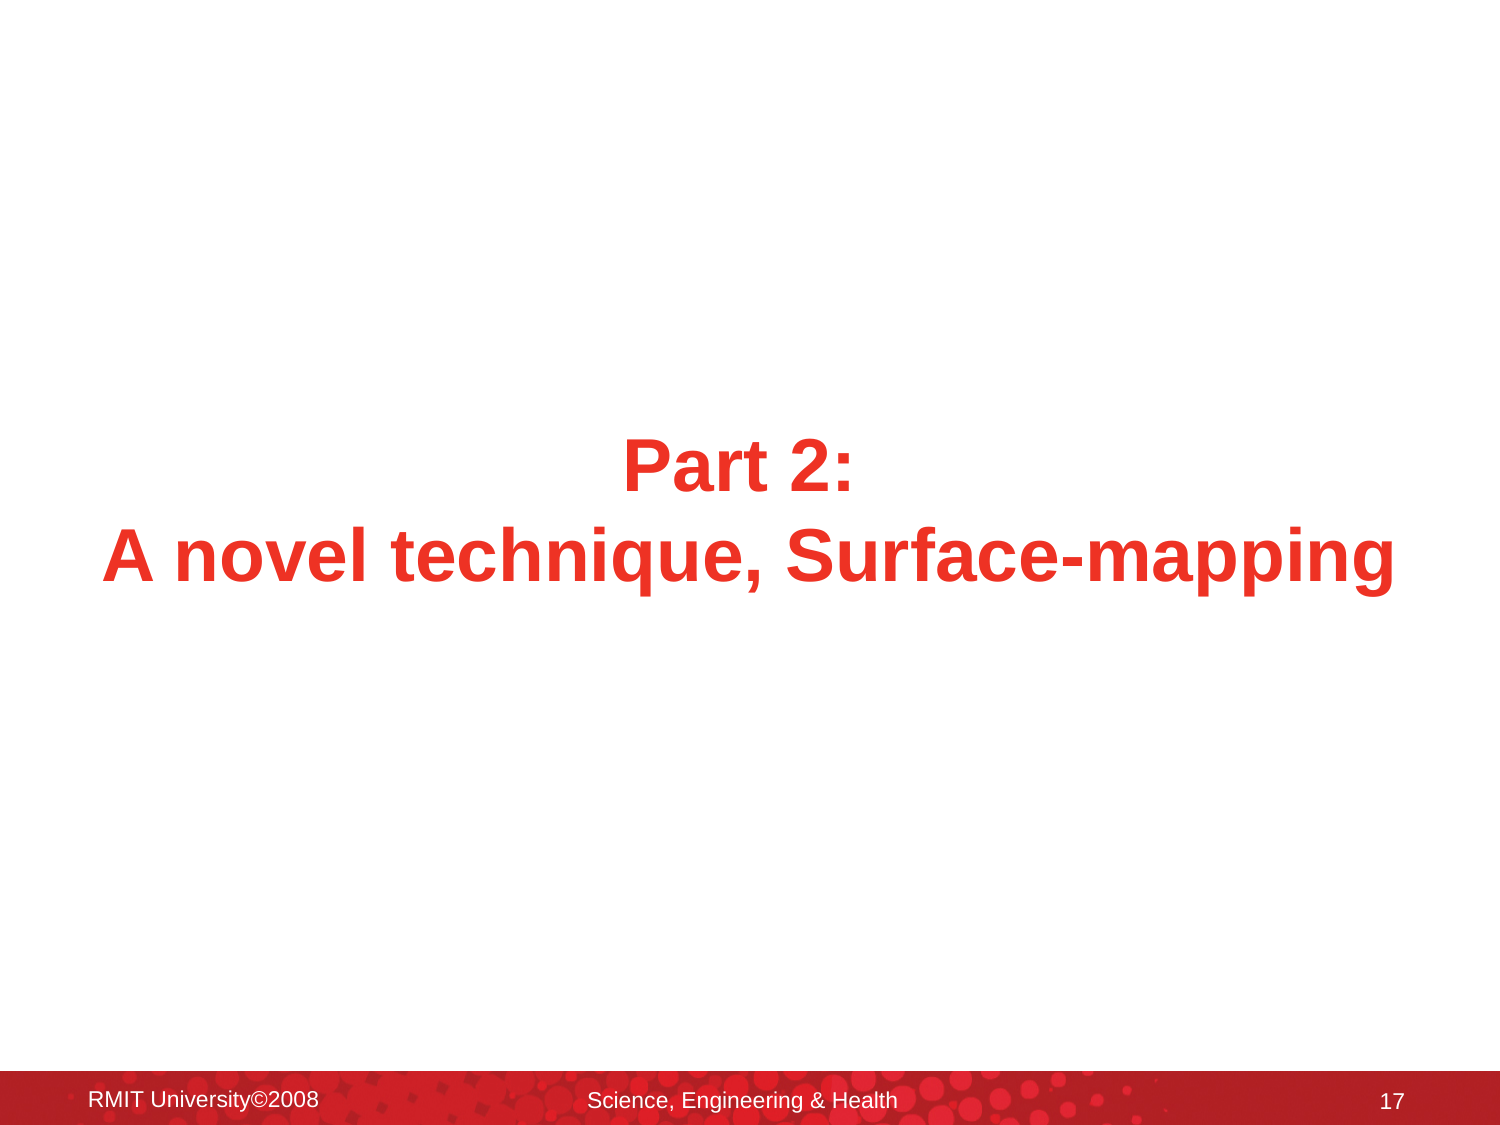

Part 2:
A novel technique, Surface-mapping
RMIT University©2008
Science, Engineering & Health
17